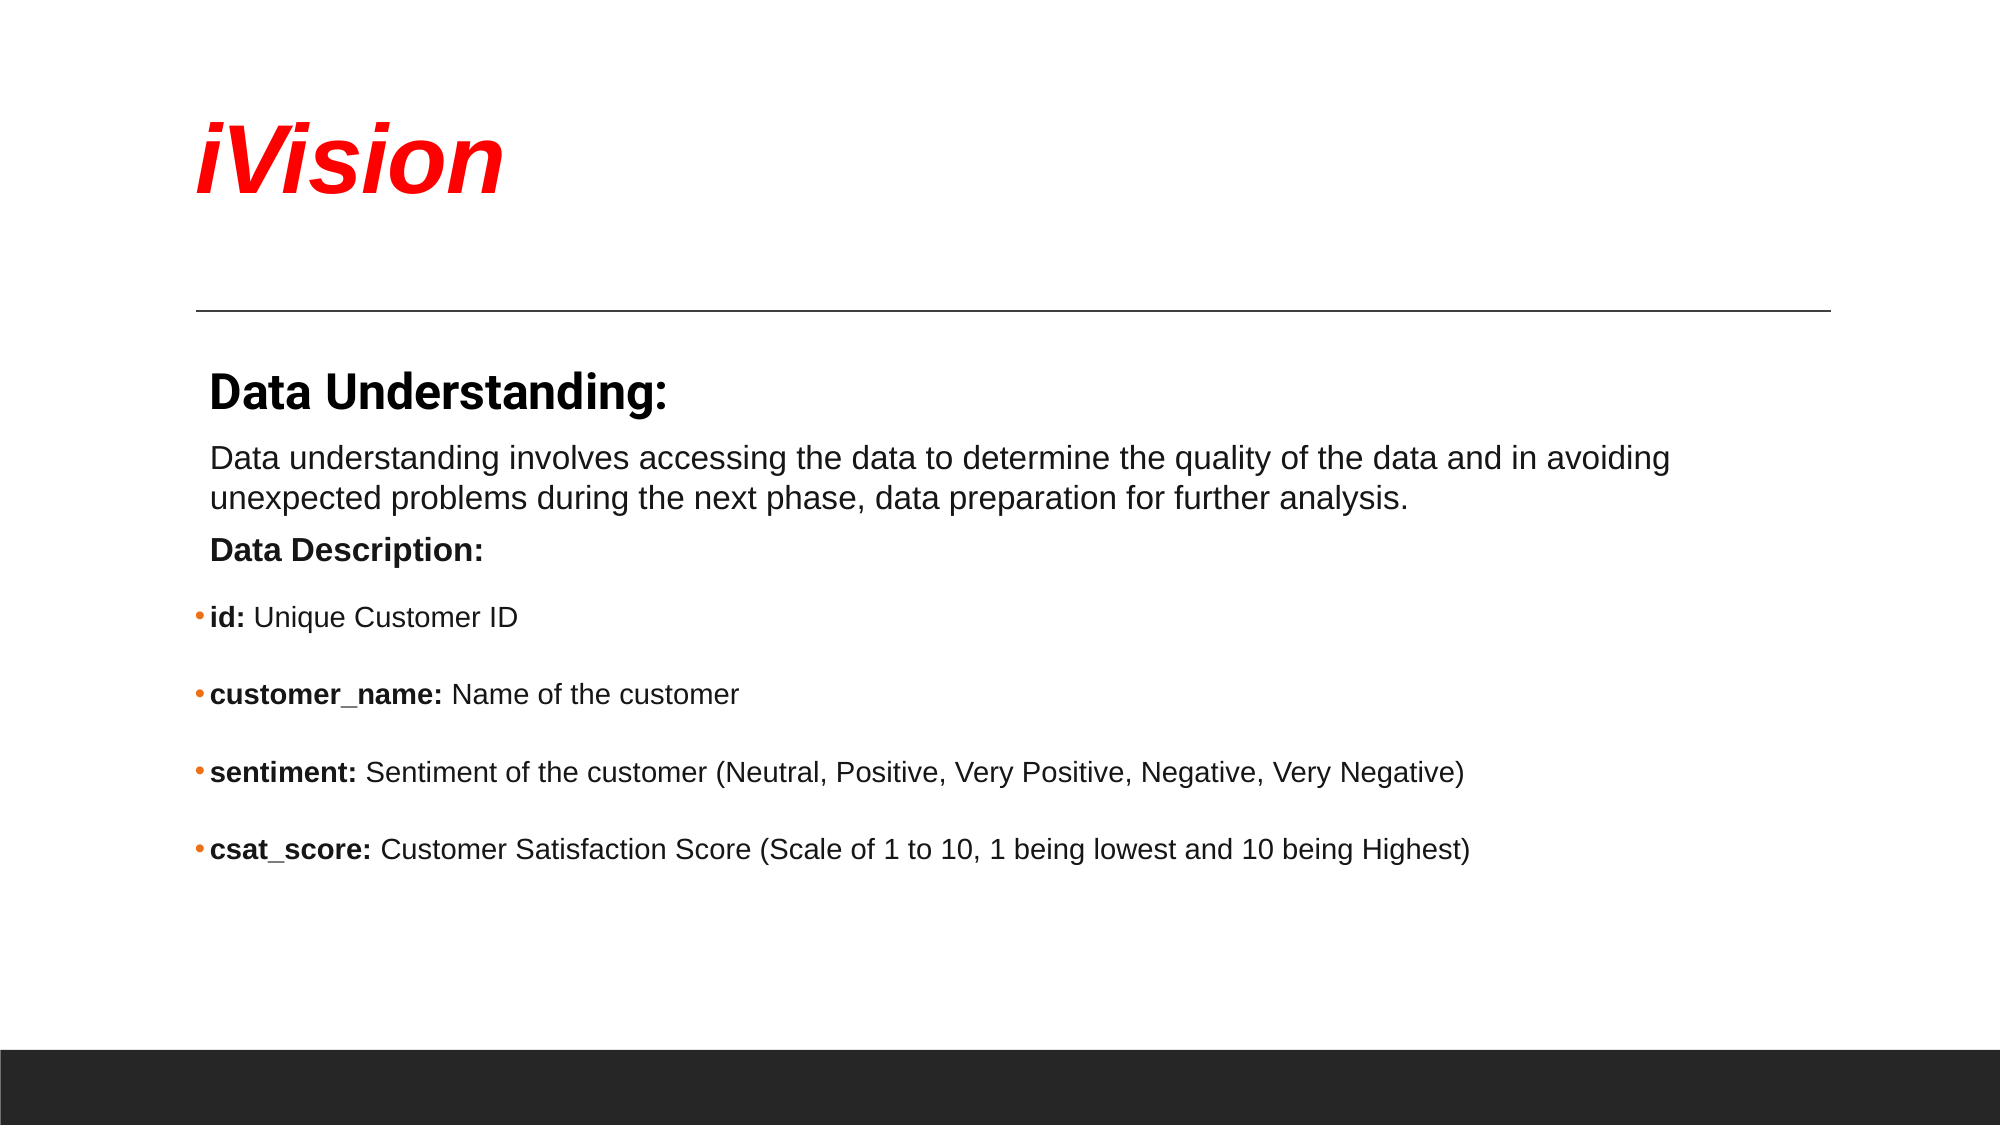

# iVision
Data Understanding:
Data understanding involves accessing the data to determine the quality of the data and in avoiding unexpected problems during the next phase, data preparation for further analysis.
Data Description:
id: Unique Customer ID
customer_name: Name of the customer
sentiment: Sentiment of the customer (Neutral, Positive, Very Positive, Negative, Very Negative)
csat_score: Customer Satisfaction Score (Scale of 1 to 10, 1 being lowest and 10 being Highest)